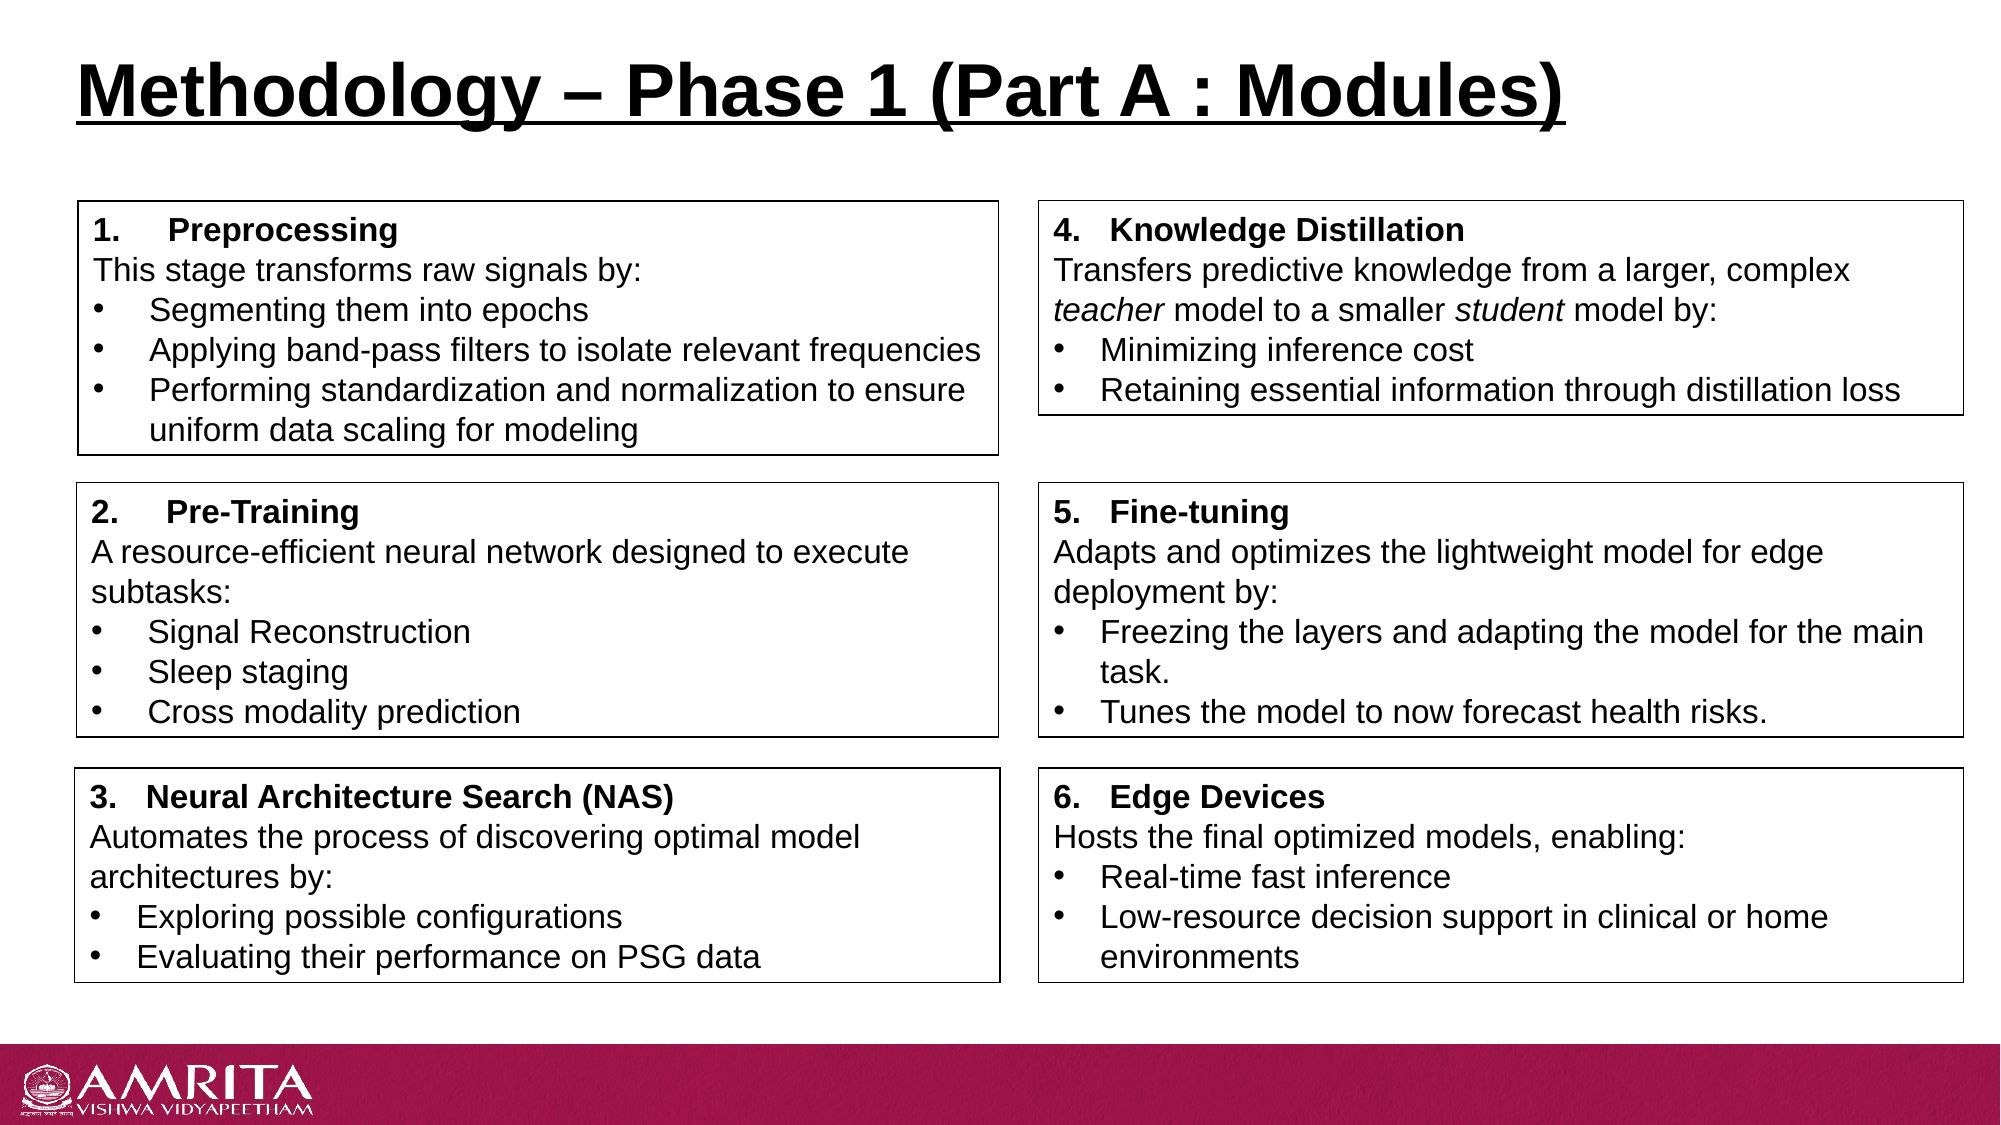

# Methodology – Phase 1 (Part A : Modules)
Knowledge Distillation
Transfers predictive knowledge from a larger, complex teacher model to a smaller student model by:
Minimizing inference cost
Retaining essential information through distillation loss
Preprocessing
This stage transforms raw signals by:
Segmenting them into epochs
Applying band-pass filters to isolate relevant frequencies
Performing standardization and normalization to ensure uniform data scaling for modeling
Pre-Training
A resource-efficient neural network designed to execute subtasks:
Signal Reconstruction
Sleep staging
Cross modality prediction
Fine-tuning
Adapts and optimizes the lightweight model for edge deployment by:
Freezing the layers and adapting the model for the main task.
Tunes the model to now forecast health risks.
Neural Architecture Search (NAS)
Automates the process of discovering optimal model architectures by:
Exploring possible configurations
Evaluating their performance on PSG data
Edge Devices
Hosts the final optimized models, enabling:
Real-time fast inference
Low-resource decision support in clinical or home environments